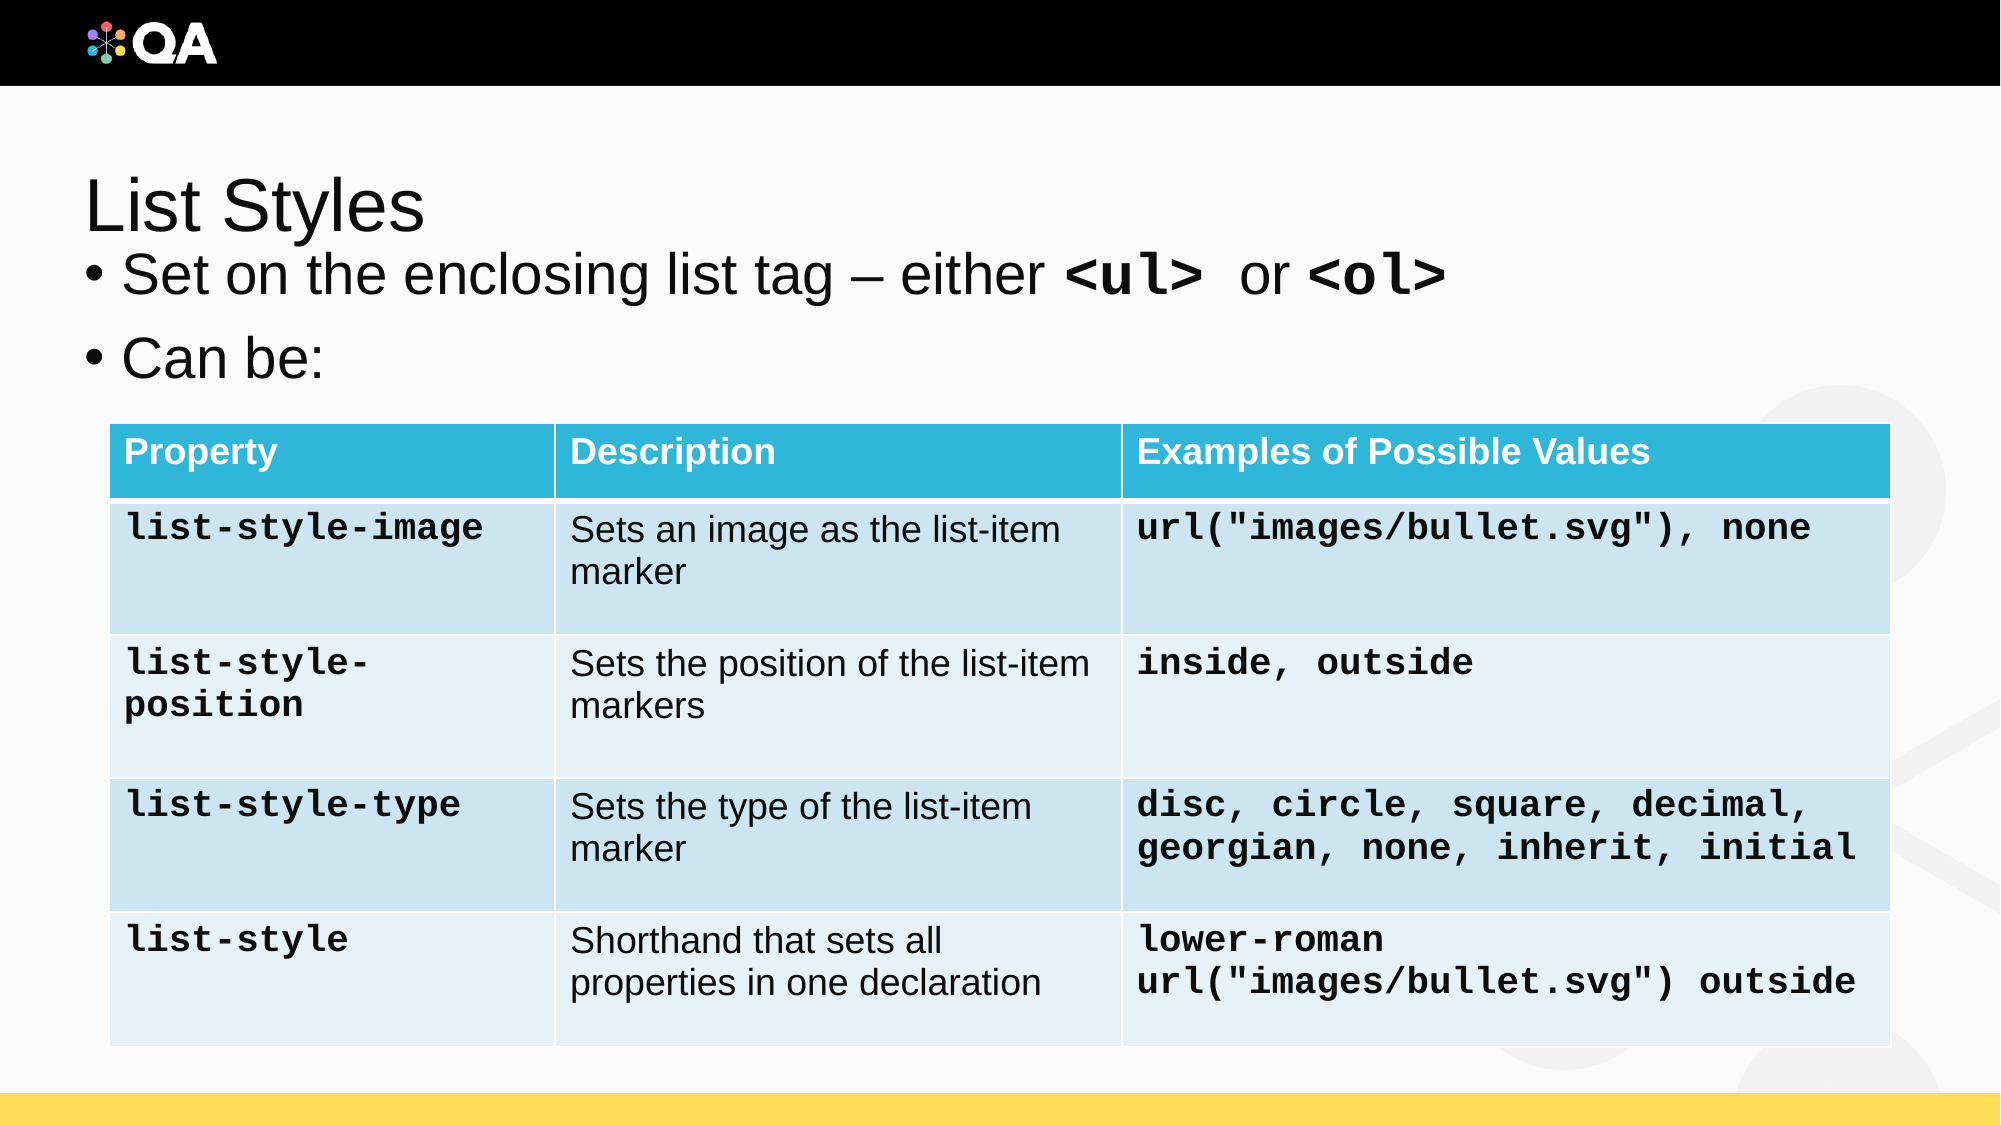

# List Styles
Set on the enclosing list tag – either <ul> or <ol>
Can be:
| Property | Description | Examples of Possible Values |
| --- | --- | --- |
| list-style-image | Sets an image as the list-item marker | url("images/bullet.svg"), none |
| list-style-position | Sets the position of the list-item markers | inside, outside |
| list-style-type | Sets the type of the list-item marker | disc, circle, square, decimal, georgian, none, inherit, initial |
| list-style | Shorthand that sets all properties in one declaration | lower-roman url("images/bullet.svg") outside |